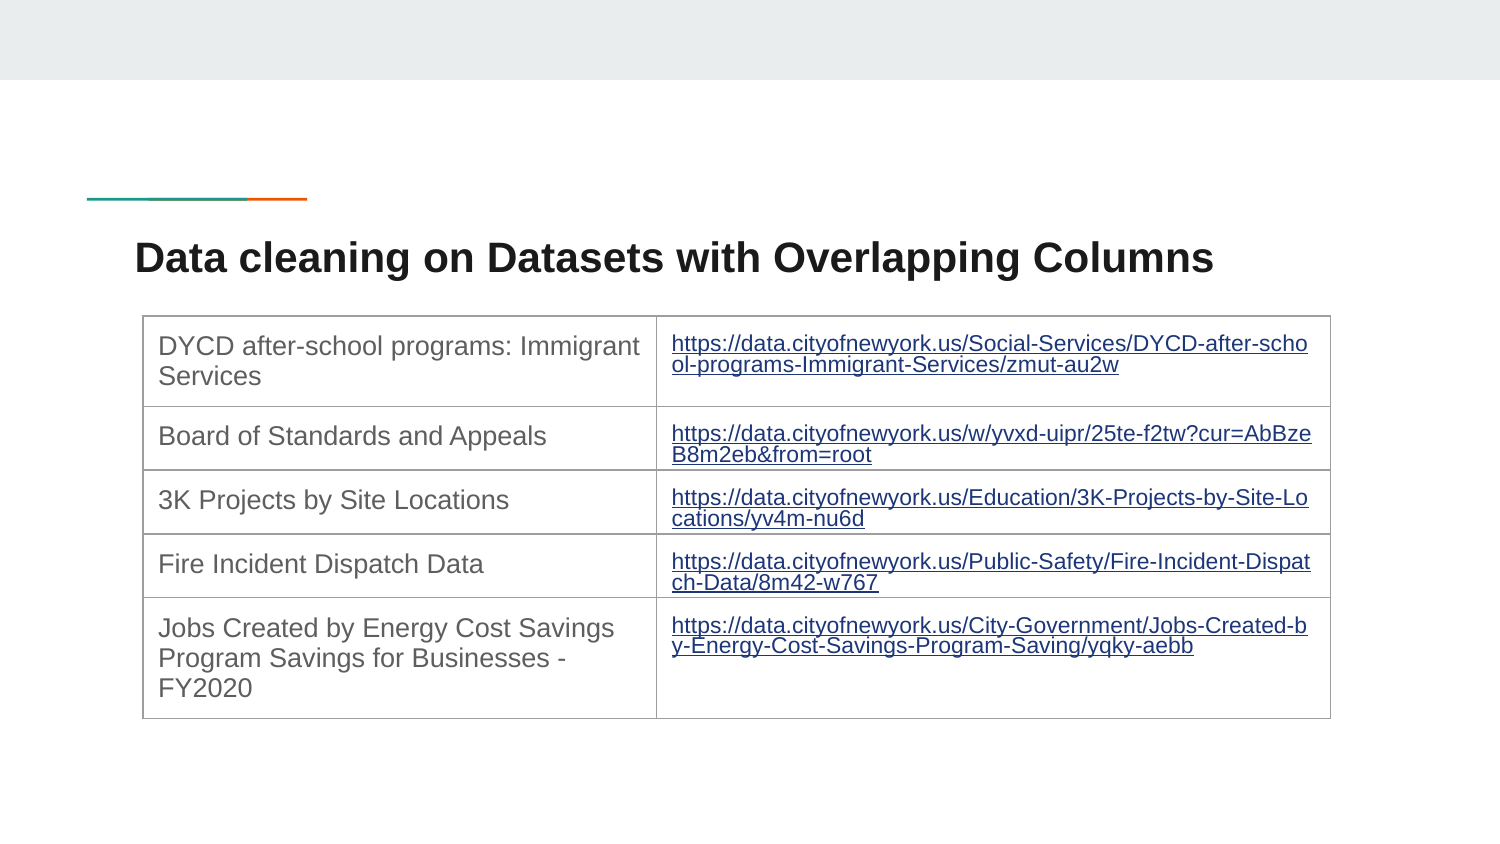

# Data cleaning on Datasets with Overlapping Columns
| DYCD after-school programs: Immigrant Services | https://data.cityofnewyork.us/Social-Services/DYCD-after-school-programs-Immigrant-Services/zmut-au2w |
| --- | --- |
| Board of Standards and Appeals | https://data.cityofnewyork.us/w/yvxd-uipr/25te-f2tw?cur=AbBzeB8m2eb&from=root |
| 3K Projects by Site Locations | https://data.cityofnewyork.us/Education/3K-Projects-by-Site-Locations/yv4m-nu6d |
| Fire Incident Dispatch Data | https://data.cityofnewyork.us/Public-Safety/Fire-Incident-Dispatch-Data/8m42-w767 |
| Jobs Created by Energy Cost Savings Program Savings for Businesses - FY2020 | https://data.cityofnewyork.us/City-Government/Jobs-Created-by-Energy-Cost-Savings-Program-Saving/yqky-aebb |